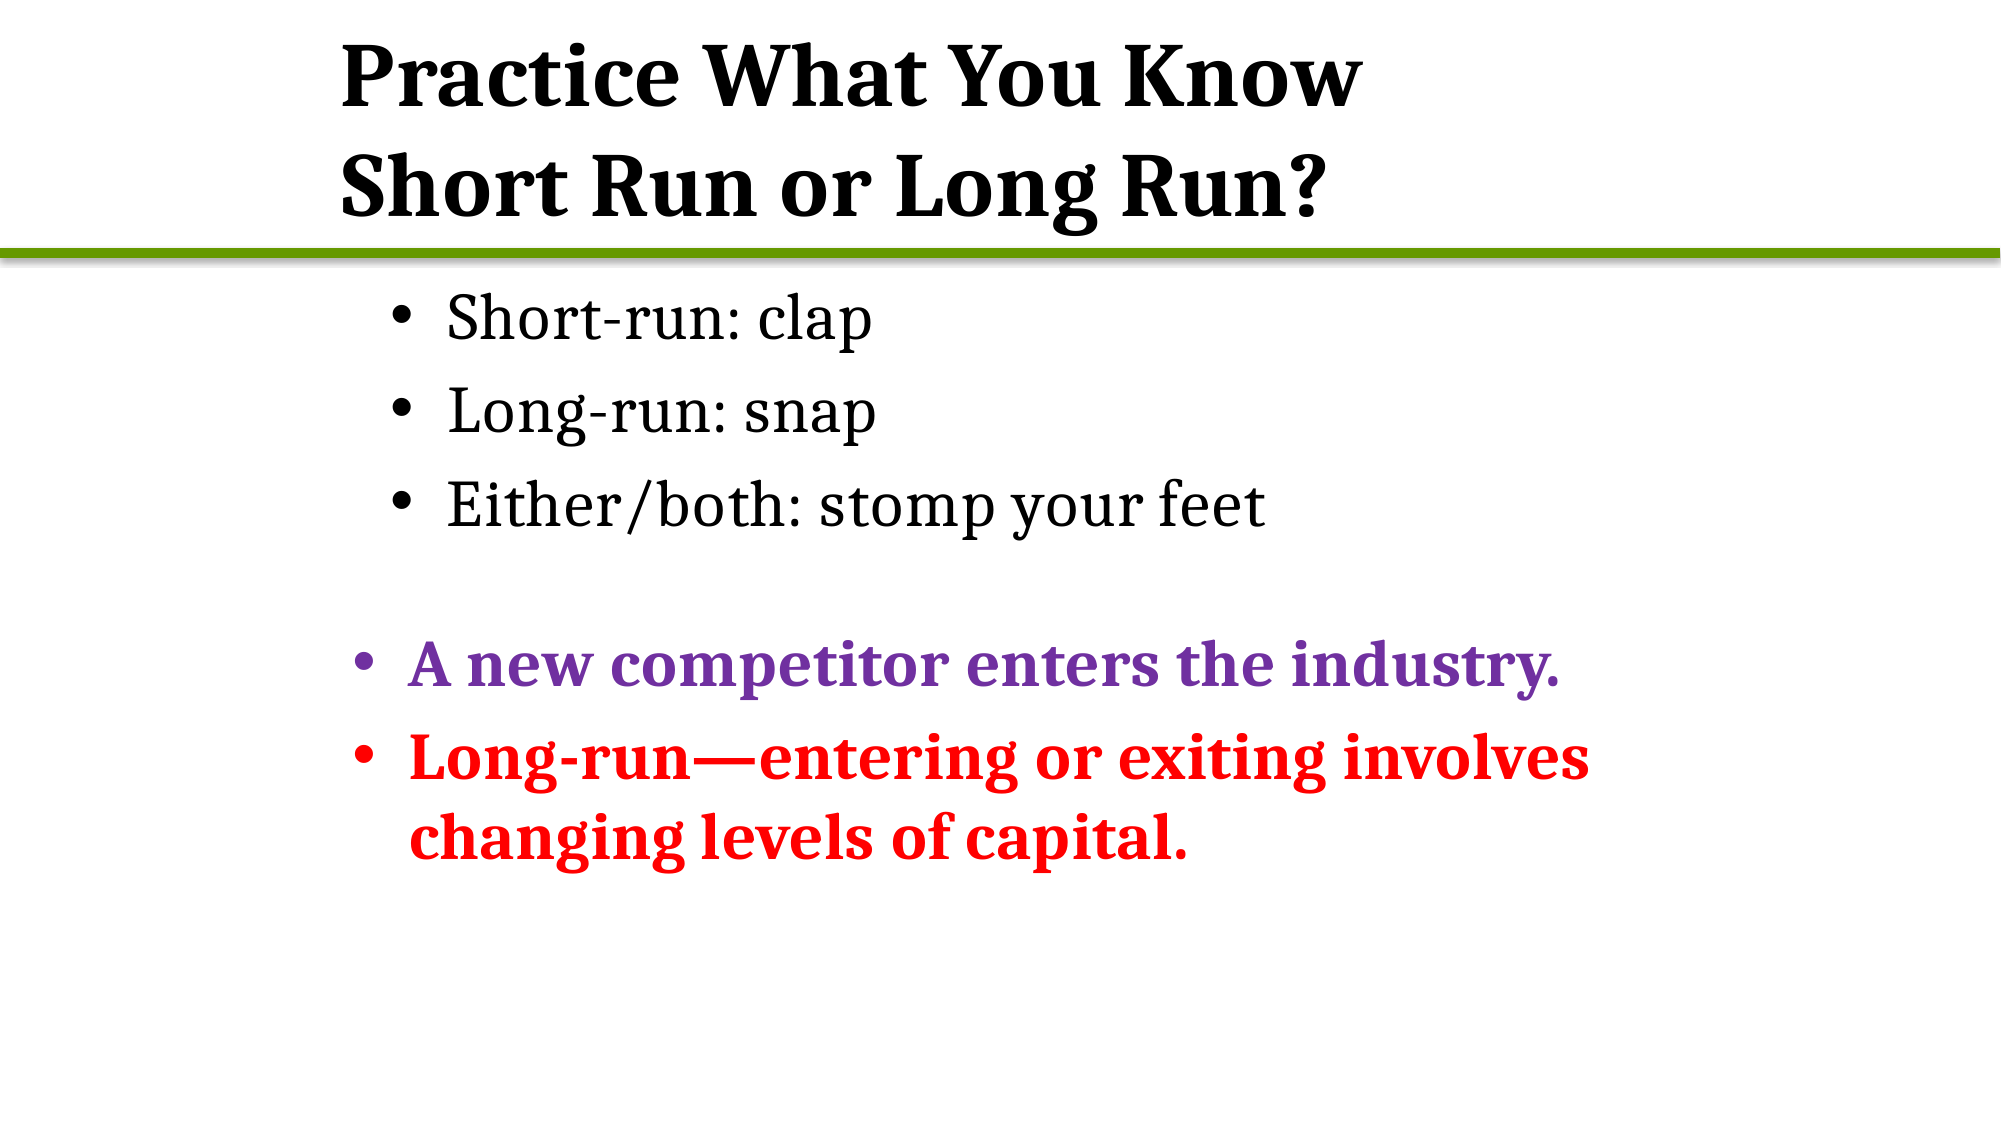

# Practice What You Know Short Run or Long Run?
Short-run: clap
Long-run: snap
Either/both: stomp your feet
A new competitor enters the industry.
Long-run—entering or exiting involves changing levels of capital.